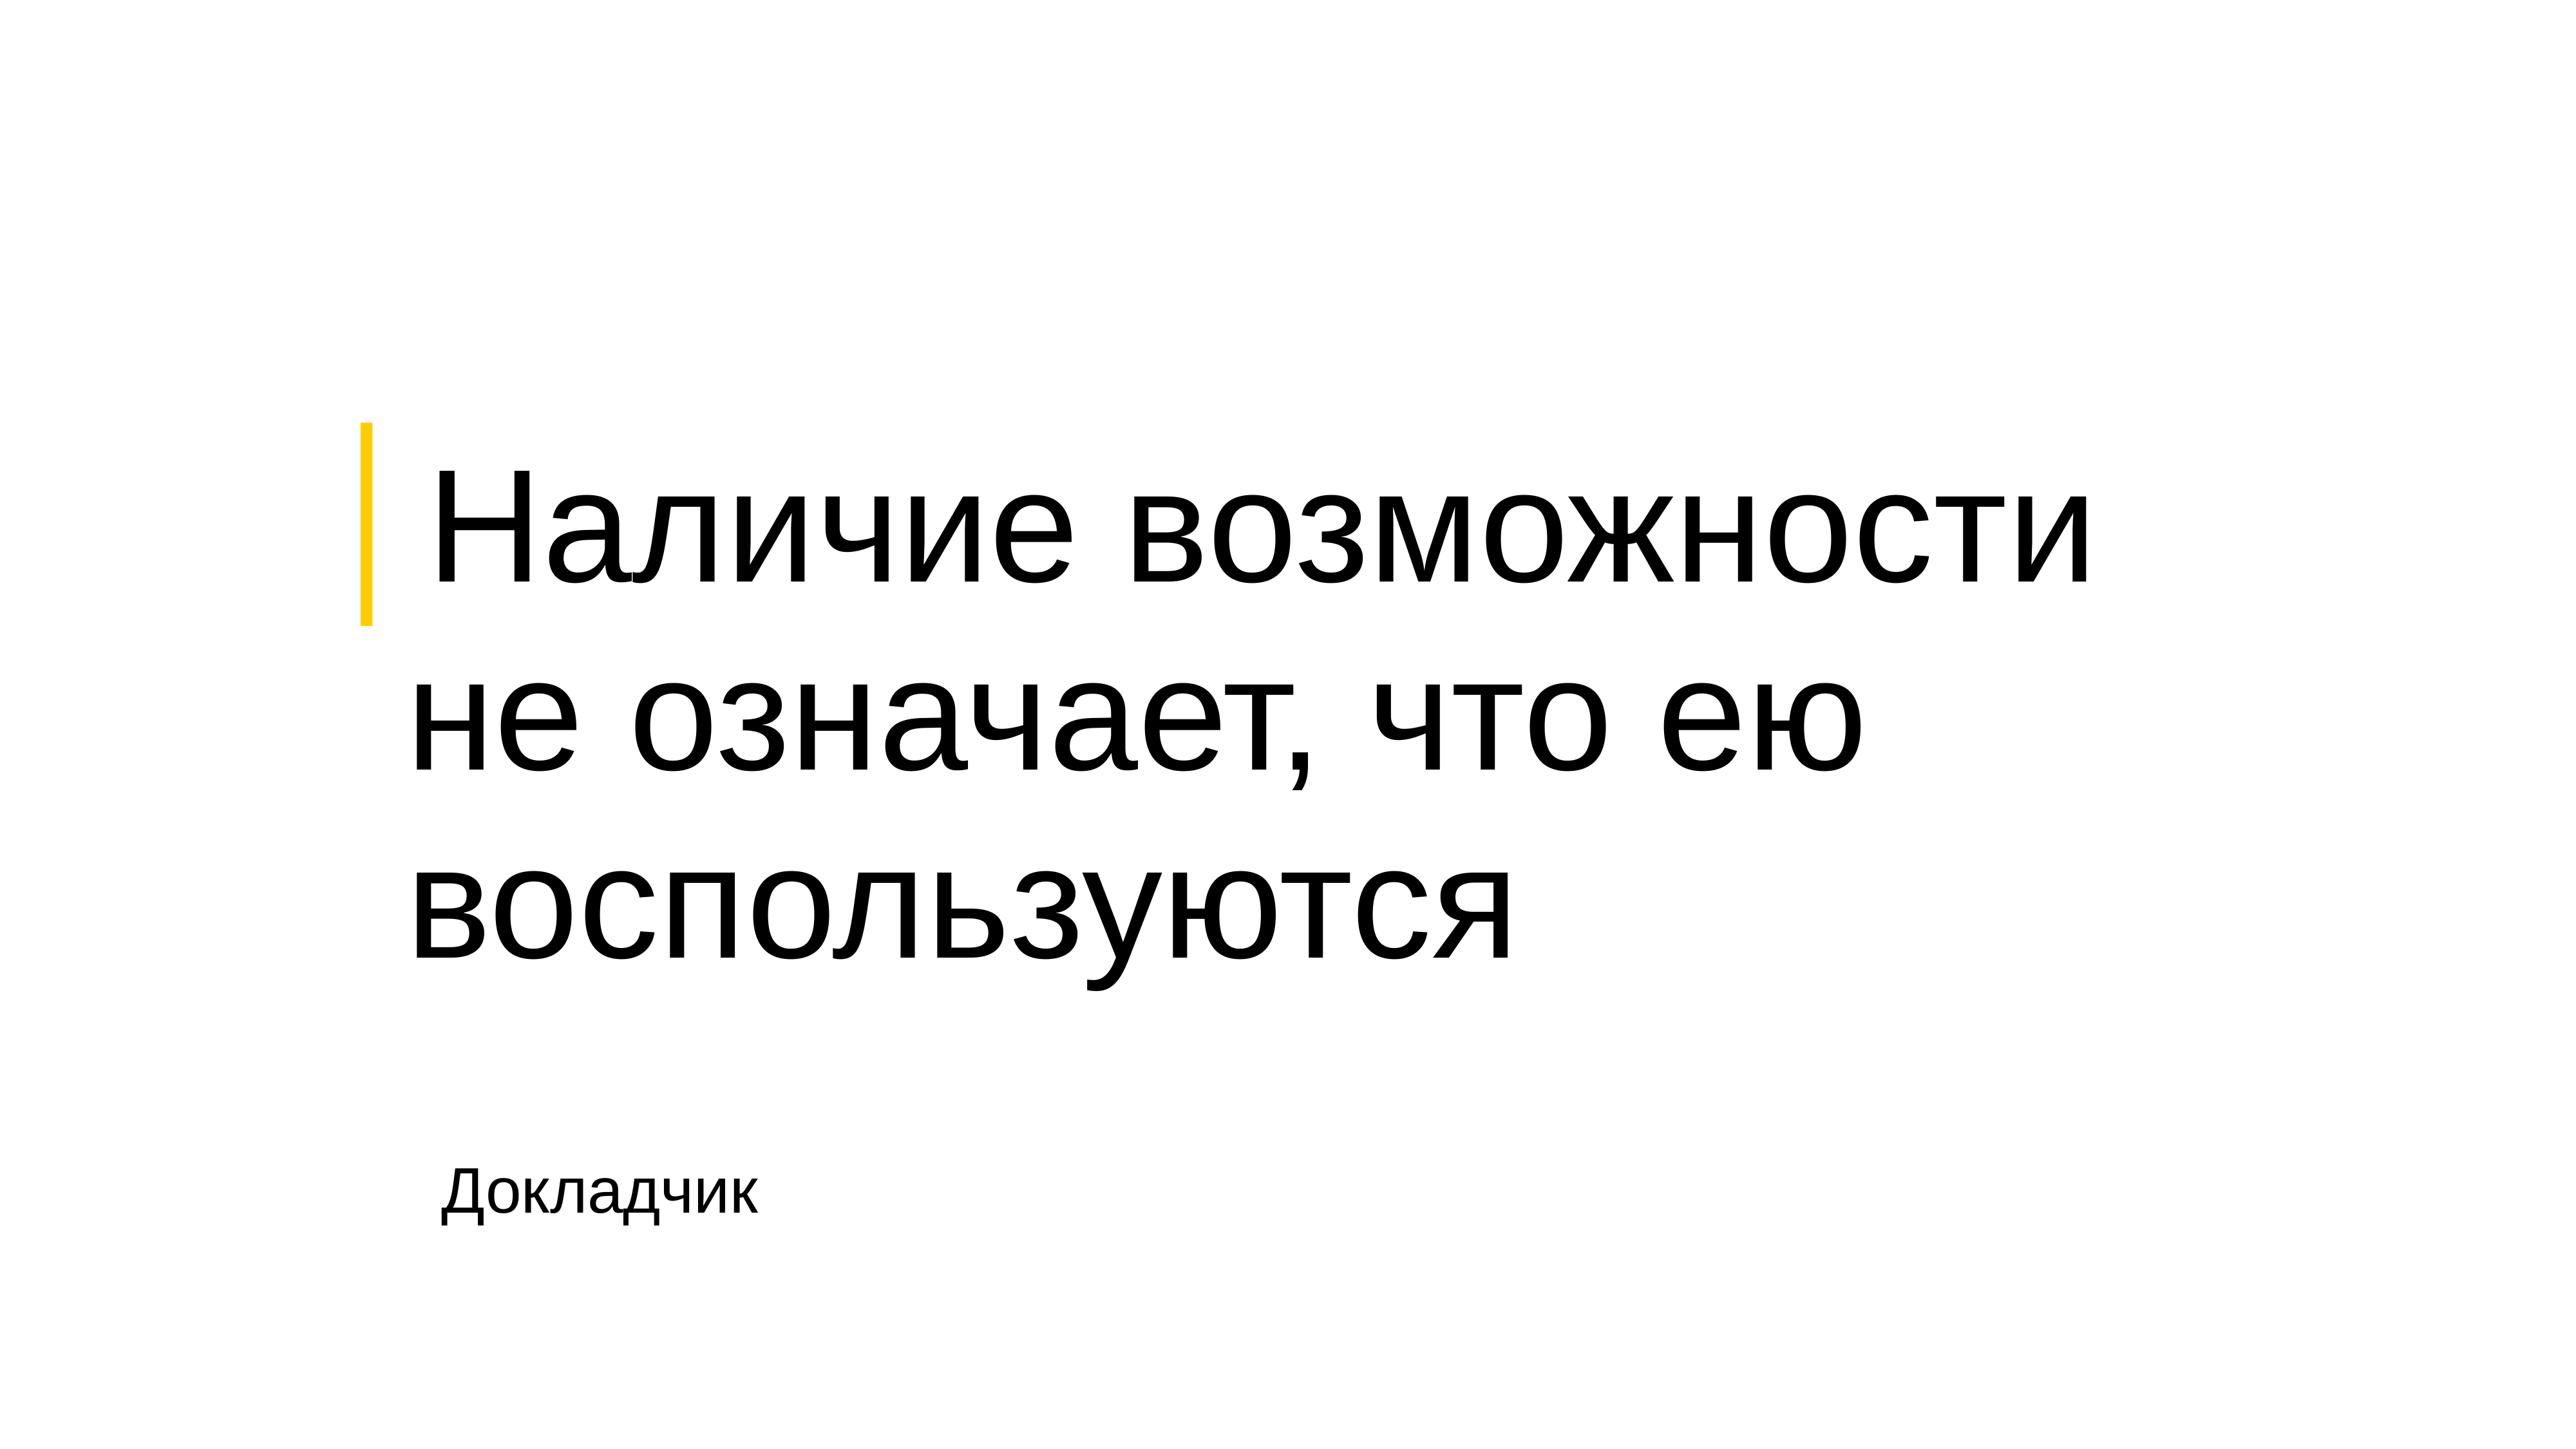

Наличие возможности не означает, что ею воспользуются
Докладчик